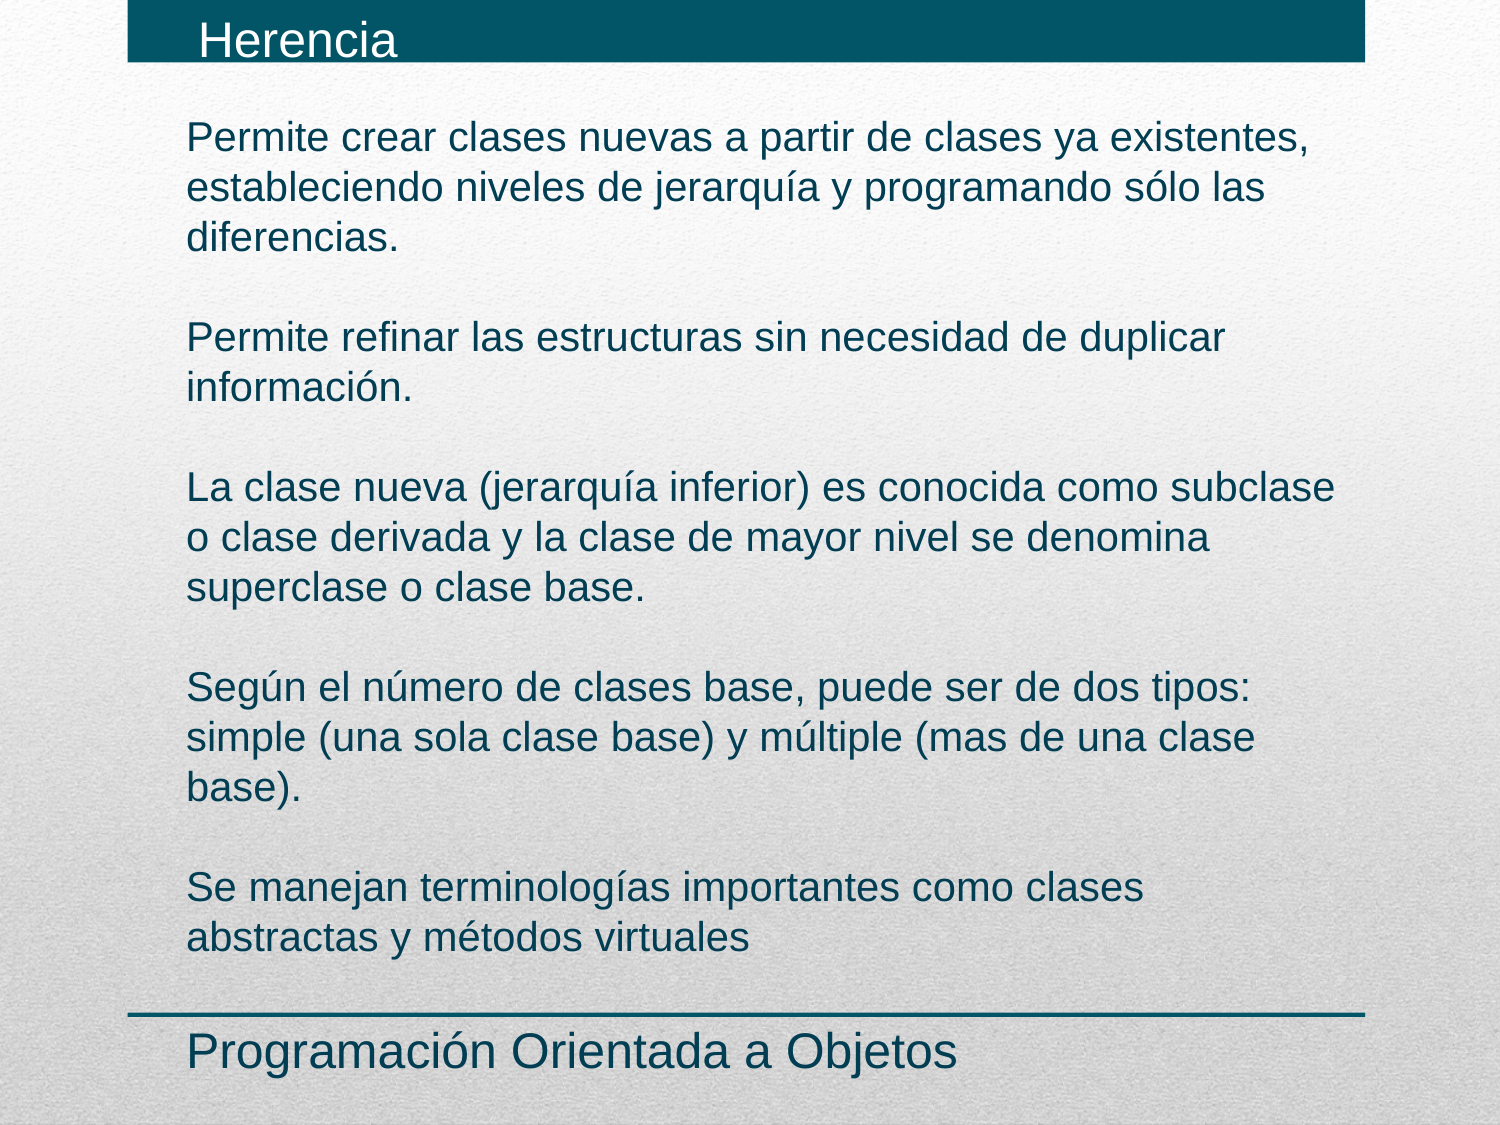

Herencia
Permite crear clases nuevas a partir de clases ya existentes, estableciendo niveles de jerarquía y programando sólo las diferencias.

Permite refinar las estructuras sin necesidad de duplicar información.

La clase nueva (jerarquía inferior) es conocida como subclase o clase derivada y la clase de mayor nivel se denomina superclase o clase base.

Según el número de clases base, puede ser de dos tipos: simple (una sola clase base) y múltiple (mas de una clase base).

Se manejan terminologías importantes como clases abstractas y métodos virtuales
Programación Orientada a Objetos